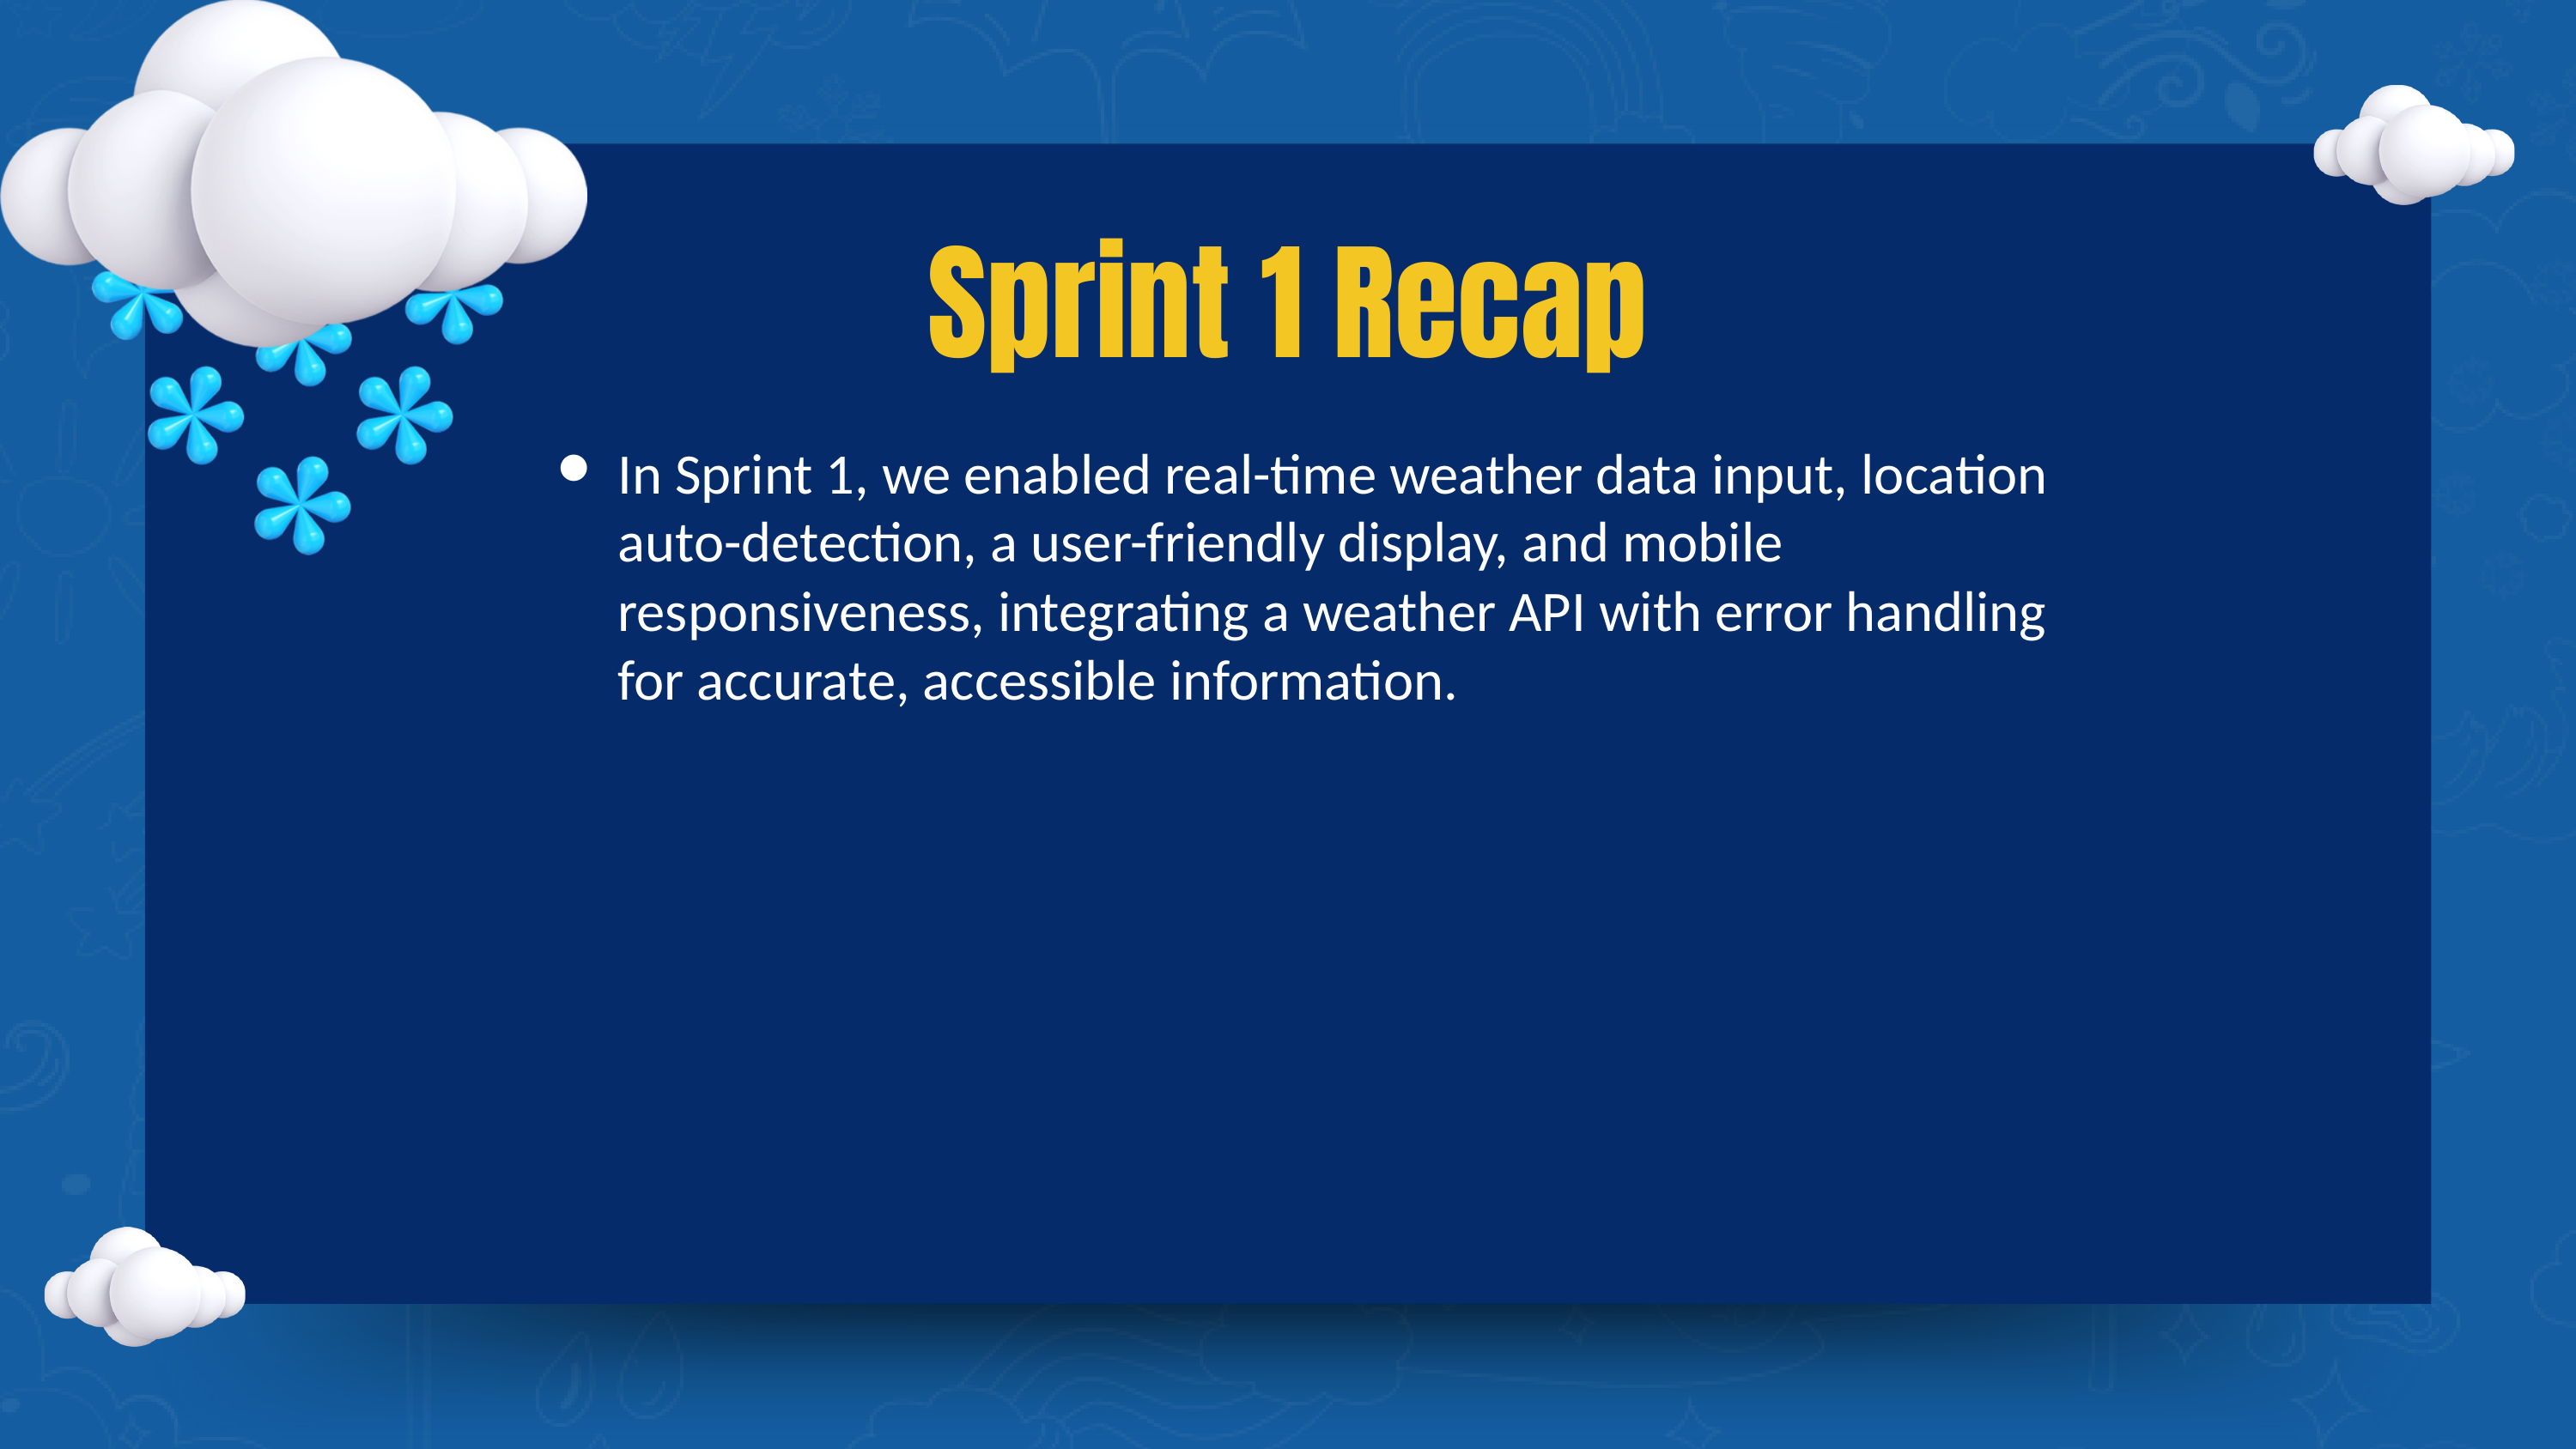

Sprint 1 Recap
In Sprint 1, we enabled real-time weather data input, location auto-detection, a user-friendly display, and mobile responsiveness, integrating a weather API with error handling for accurate, accessible information.